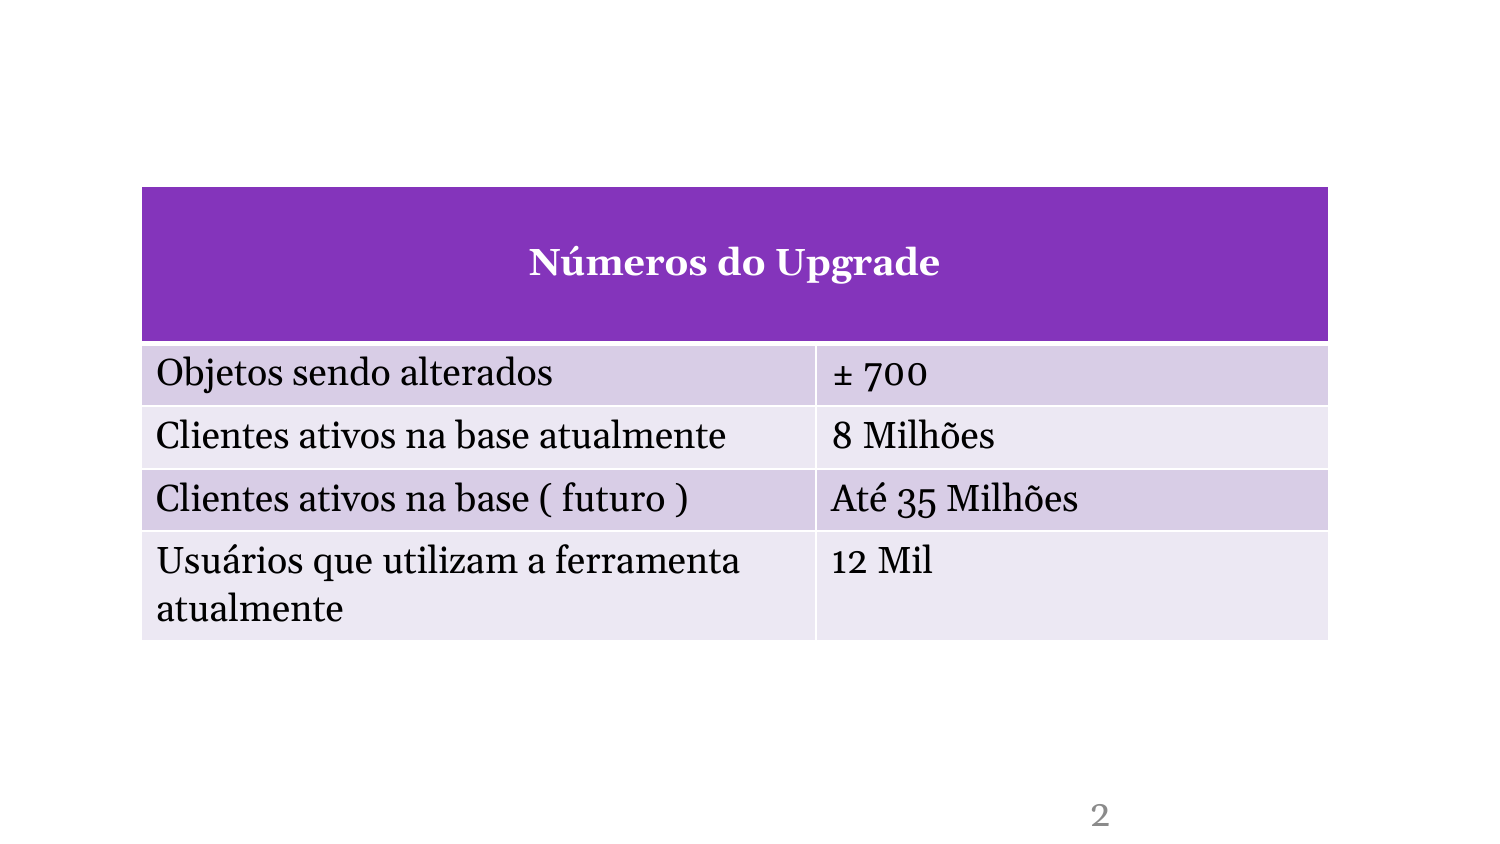

| Números do Upgrade |  |
| --- | --- |
| Objetos sendo alterados | ± 700 |
| Clientes ativos na base atualmente | 8 Milhões |
| Clientes ativos na base ( futuro ) | Até 35 Milhões |
| Usuários que utilizam a ferramenta atualmente | 12 Mil |

2